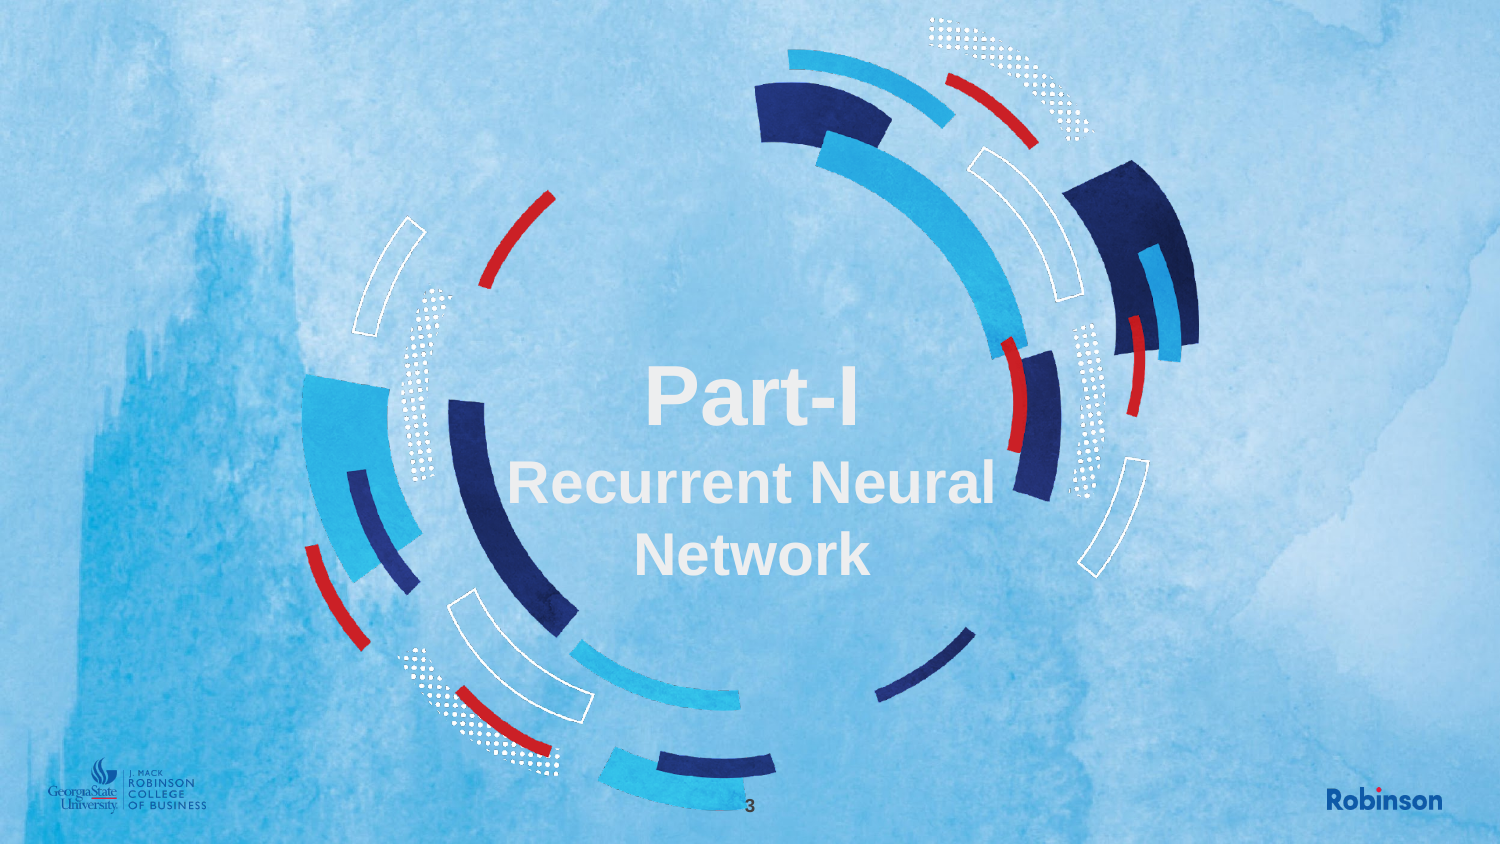

# Part-I
Recurrent Neural Network
3
The analysis and results are based on synthetically generated data. This is NOT a reflection of Truist's data.​